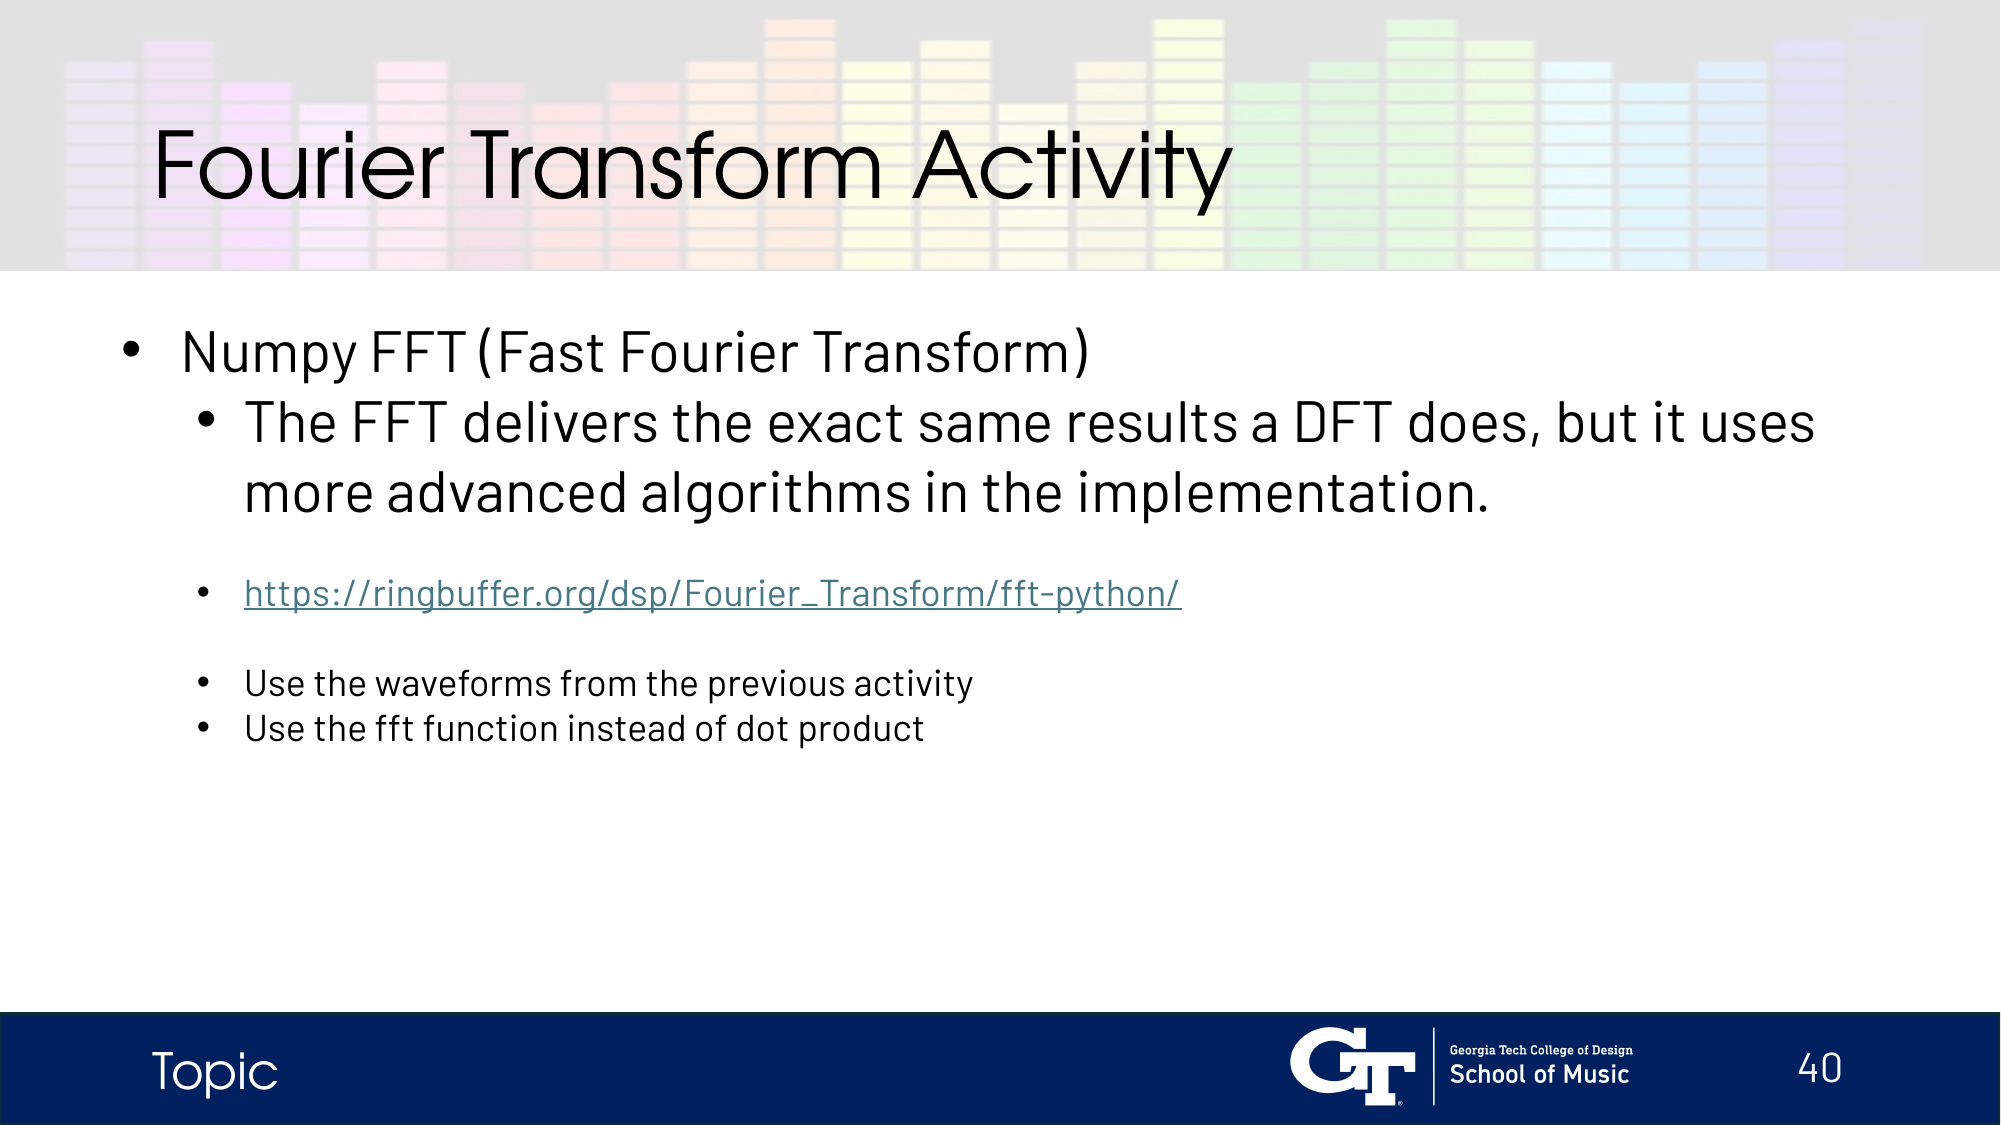

# Fourier Transform Activity

 Numpy FFT (Fast Fourier Transform)
The FFT delivers the exact same results a DFT does, but it uses more advanced algorithms in the implementation.

https://ringbuffer.org/dsp/Fourier_Transform/fft-python/

Use the waveforms from the previous activity
Use the fft function instead of dot product

Topic
40